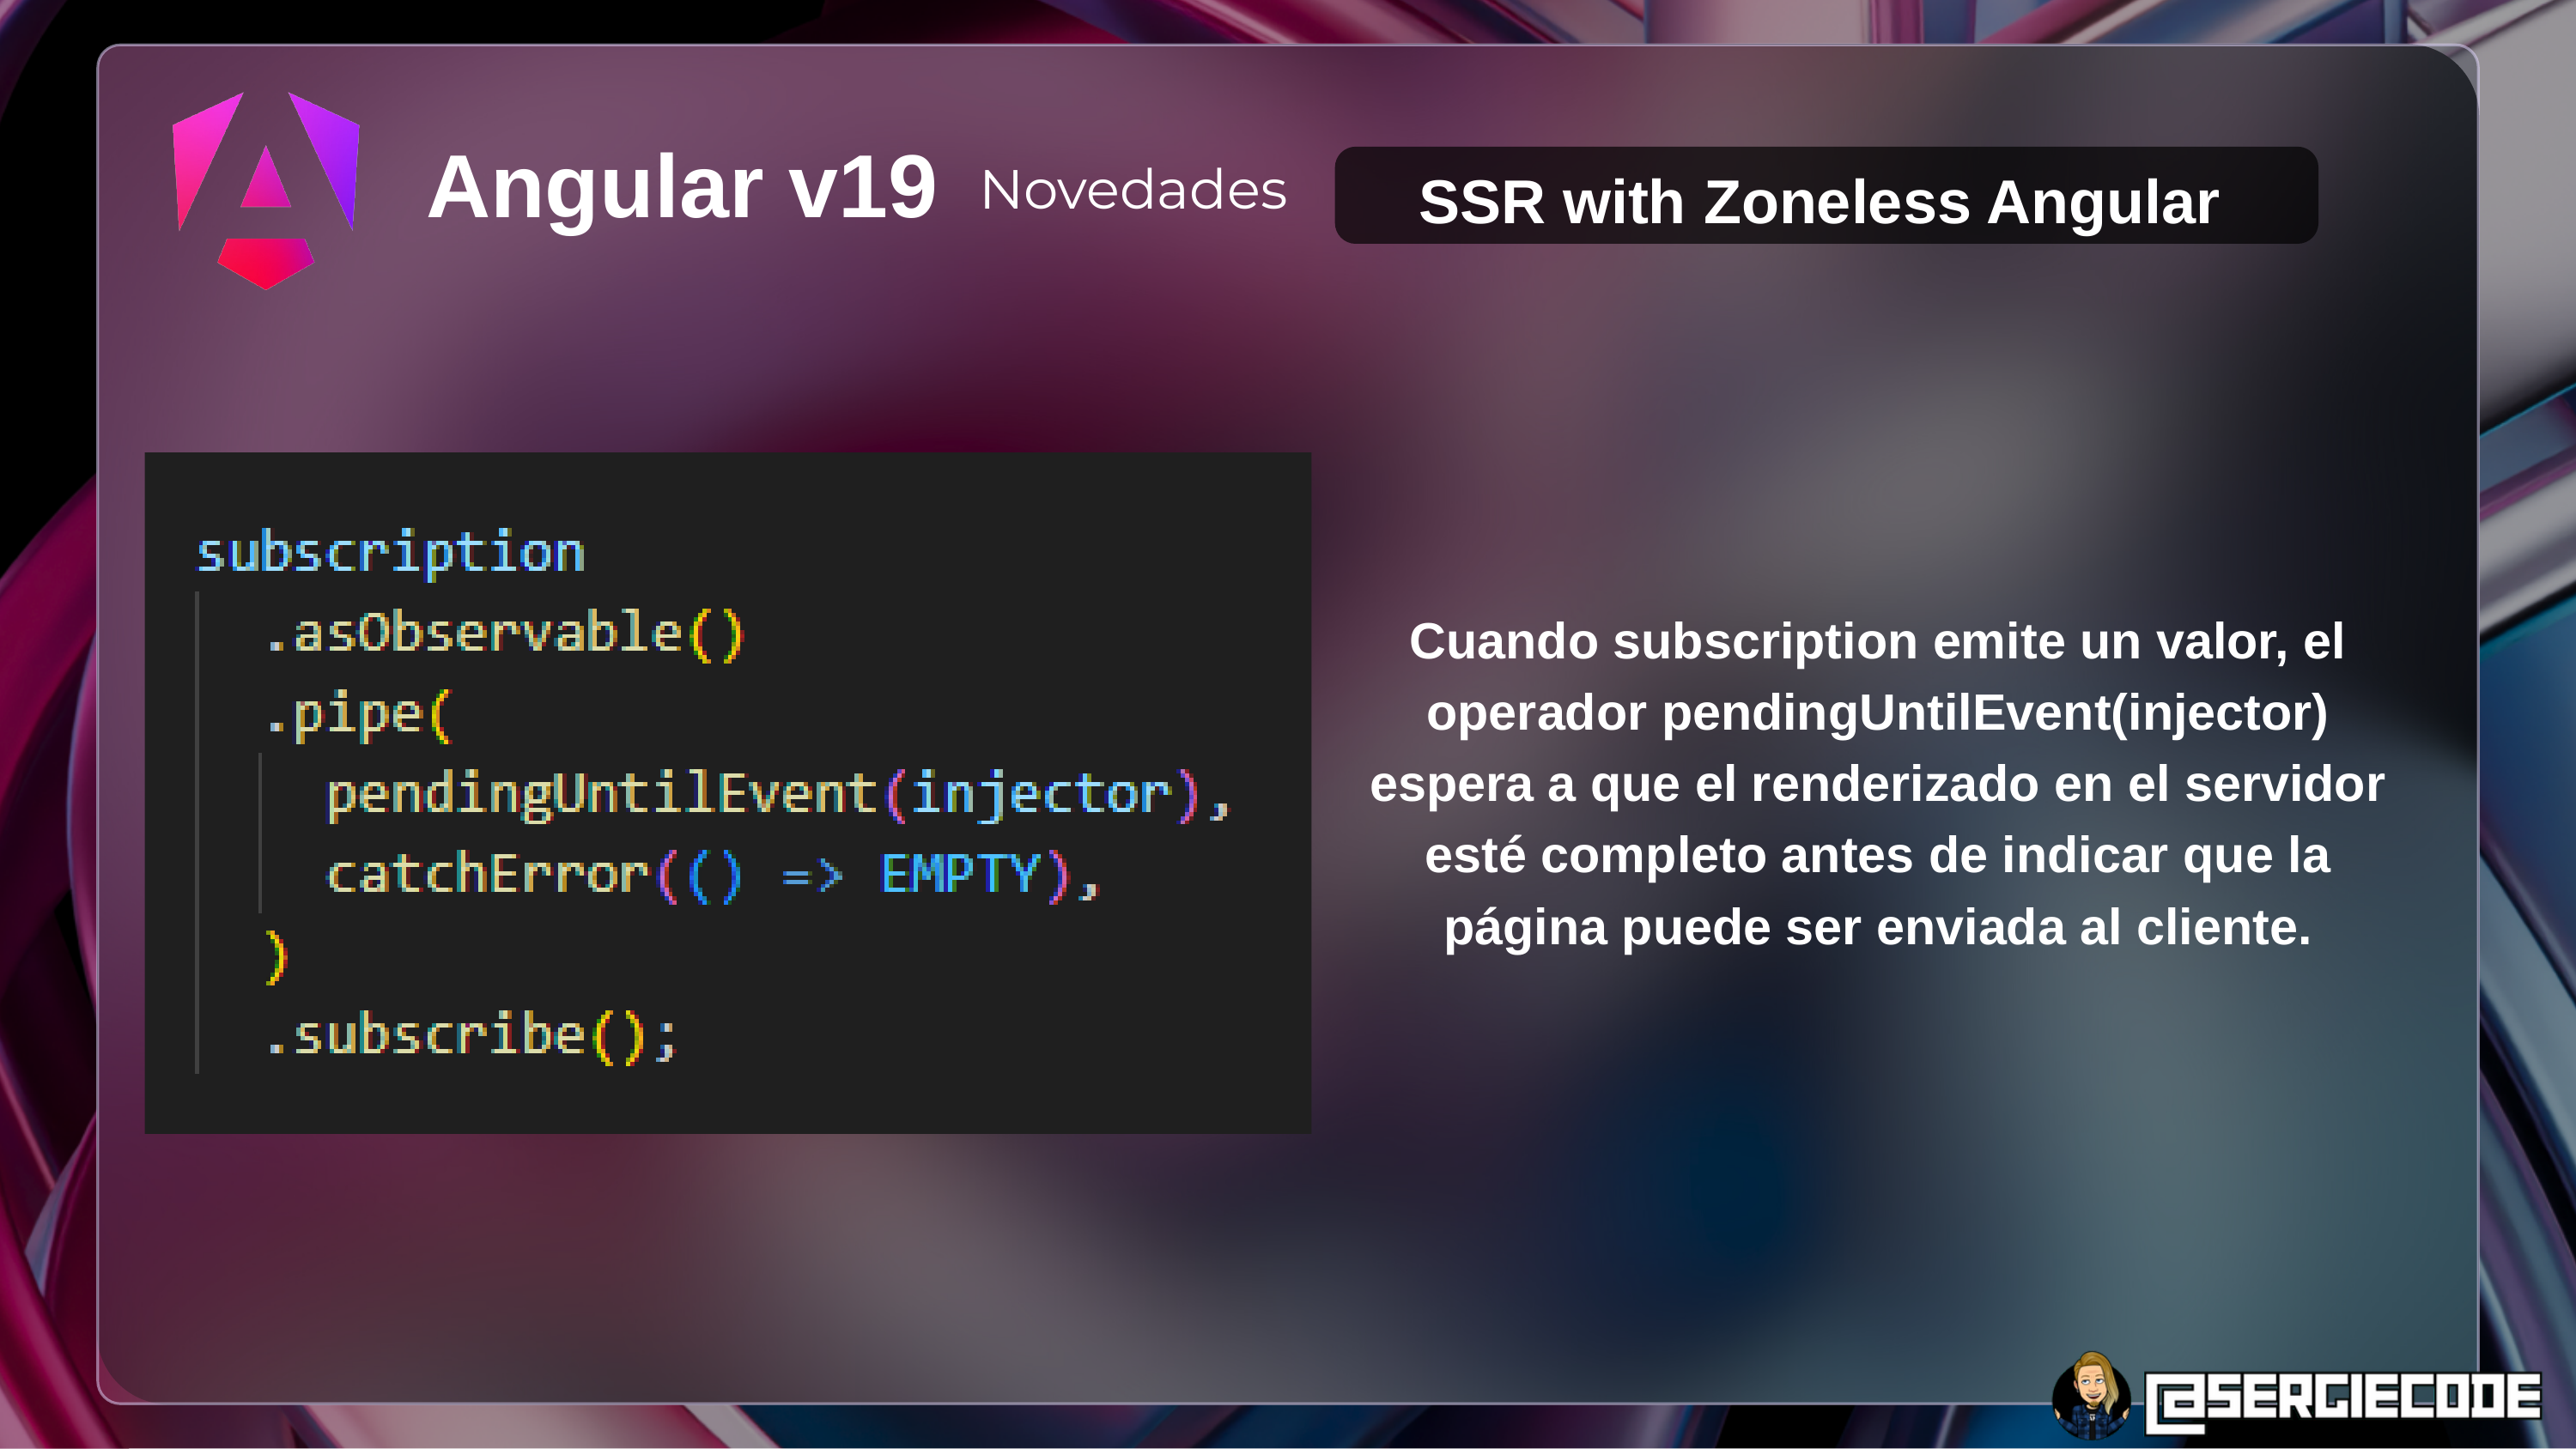

SSR with Zoneless Angular
Angular v19
Novedades

Cuando subscription emite un valor, el operador pendingUntilEvent(injector) espera a que el renderizado en el servidor esté completo antes de indicar que la página puede ser enviada al cliente.